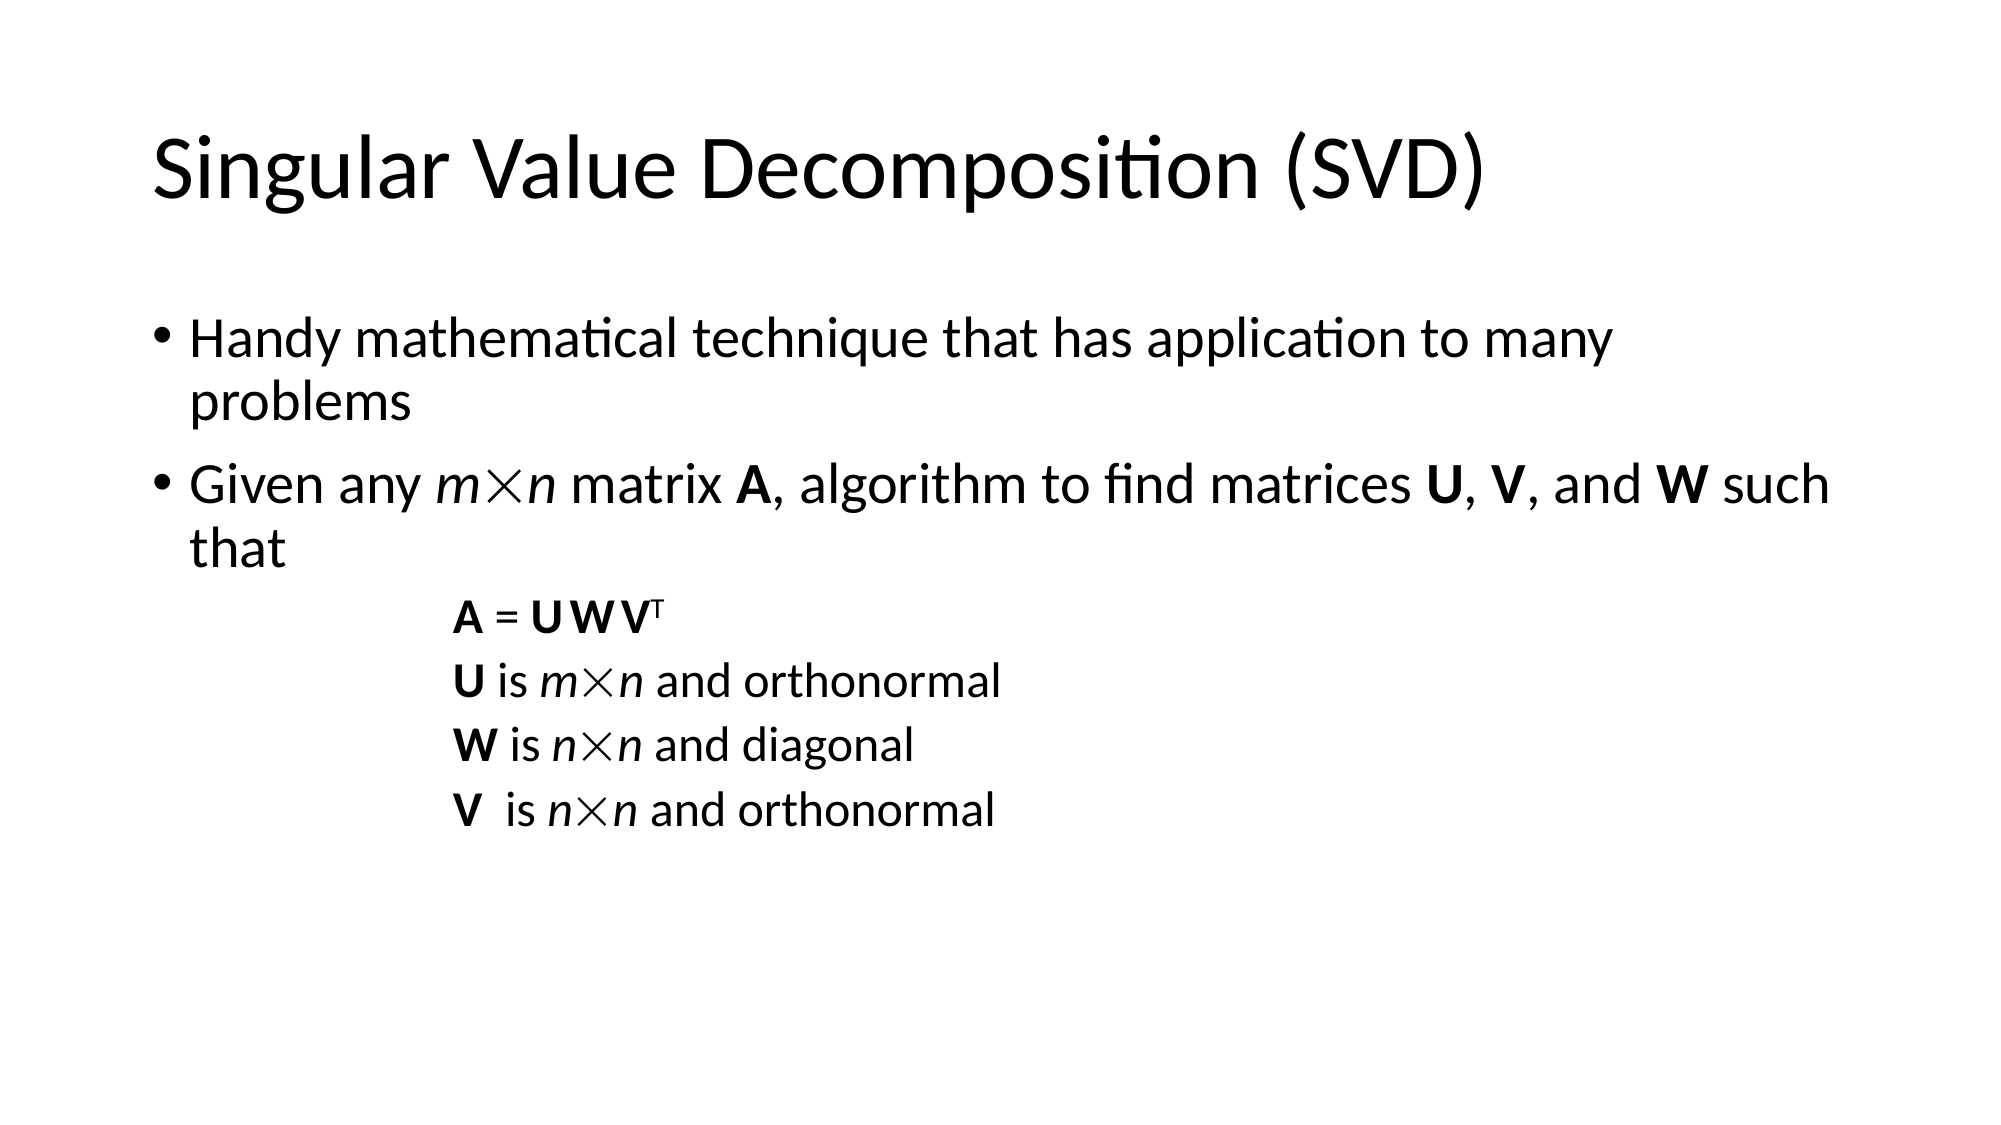

# Singular Value Decomposition (SVD)
Handy mathematical technique that has application to many problems
Given any m×n matrix A, algorithm to find matrices U, V, and W such that
A = U W VT
U is m×n and orthonormal
W is n×n and diagonal
V  is n×n and orthonormal